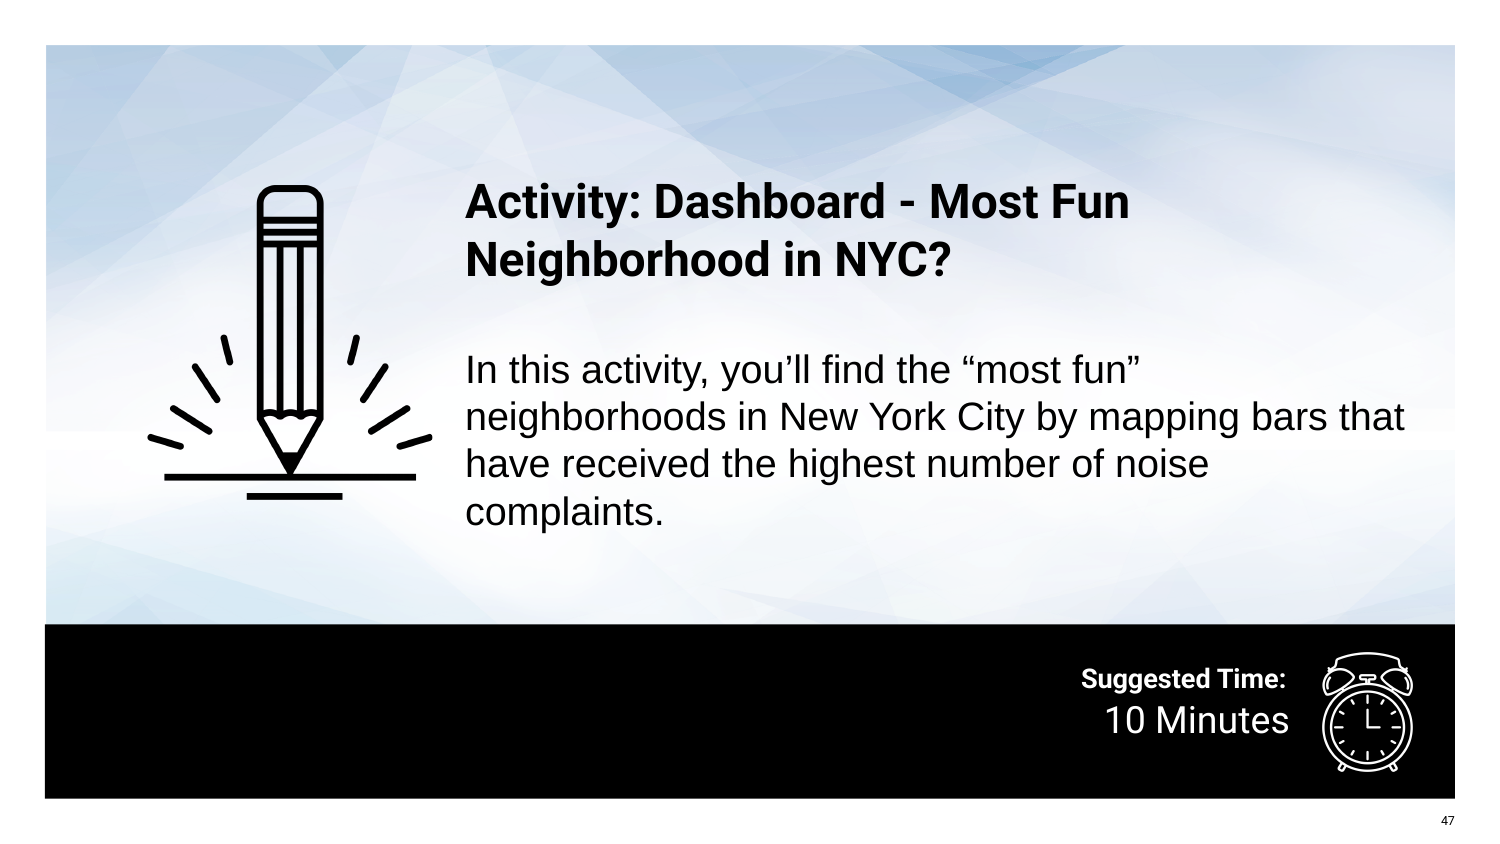

Activity: Dashboard - Most Fun Neighborhood in NYC?

In this activity, you’ll find the “most fun” neighborhoods in New York City by mapping bars that have received the highest number of noise complaints.
# 10 Minutes

47